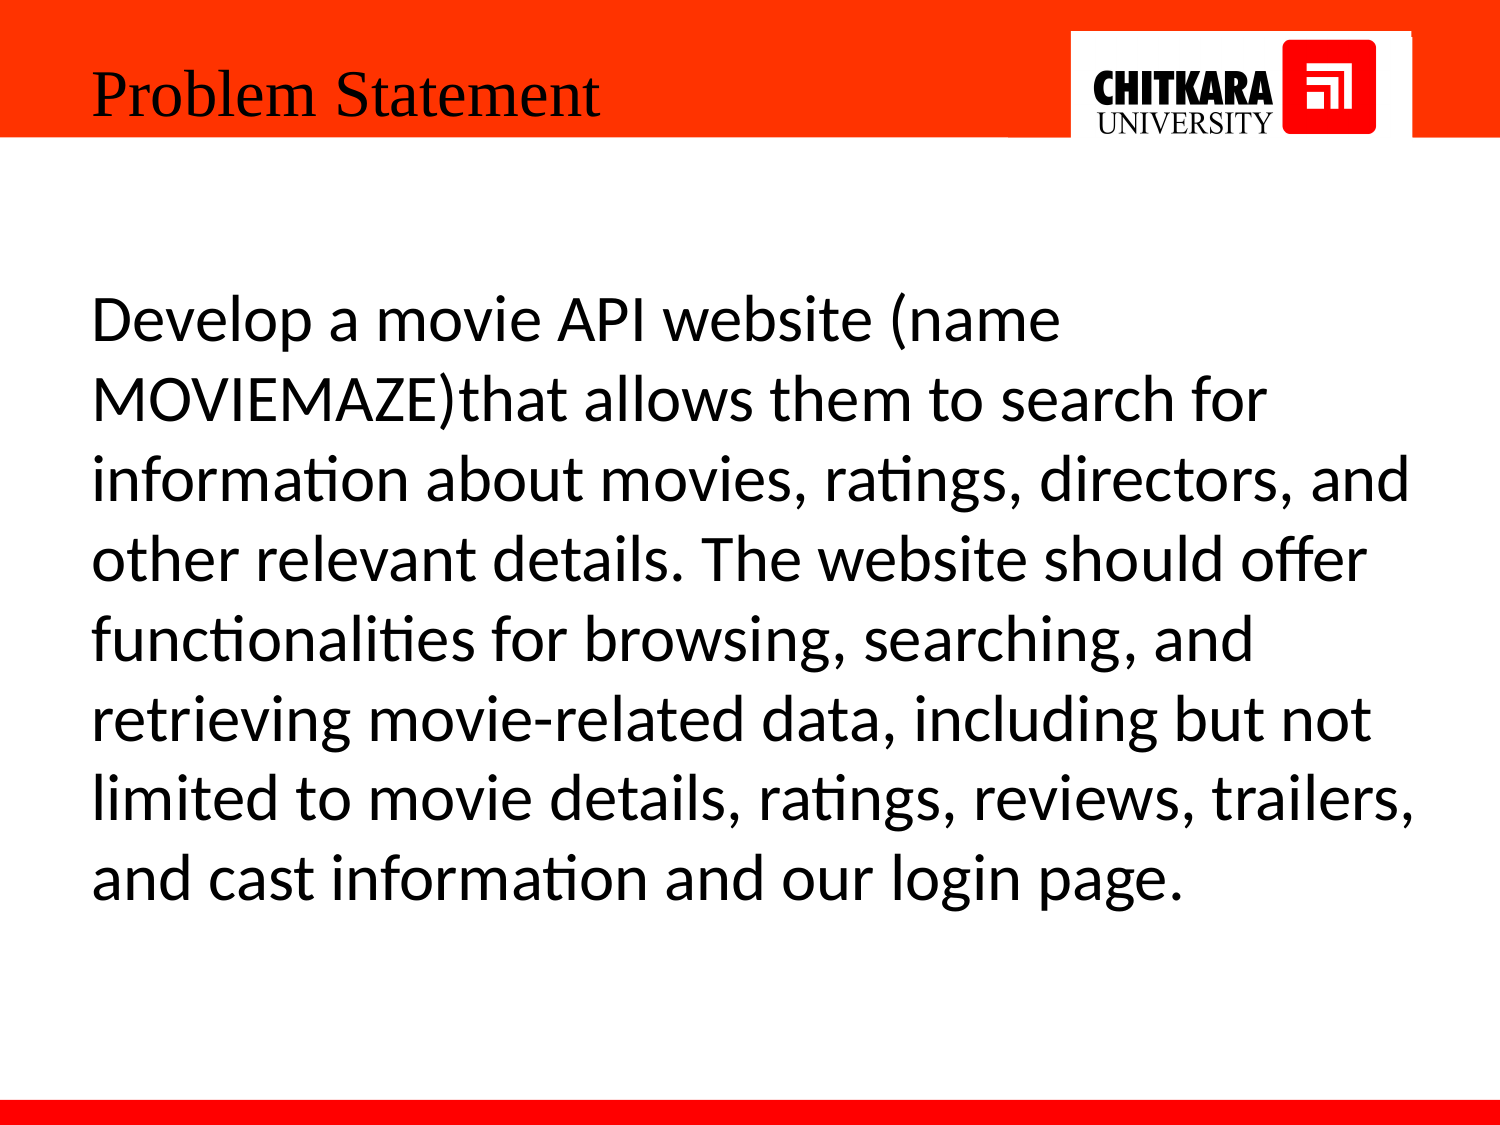

Problem Statement
Develop a movie API website (name MOVIEMAZE)that allows them to search for information about movies, ratings, directors, and other relevant details. The website should offer functionalities for browsing, searching, and retrieving movie-related data, including but not limited to movie details, ratings, reviews, trailers, and cast information and our login page.